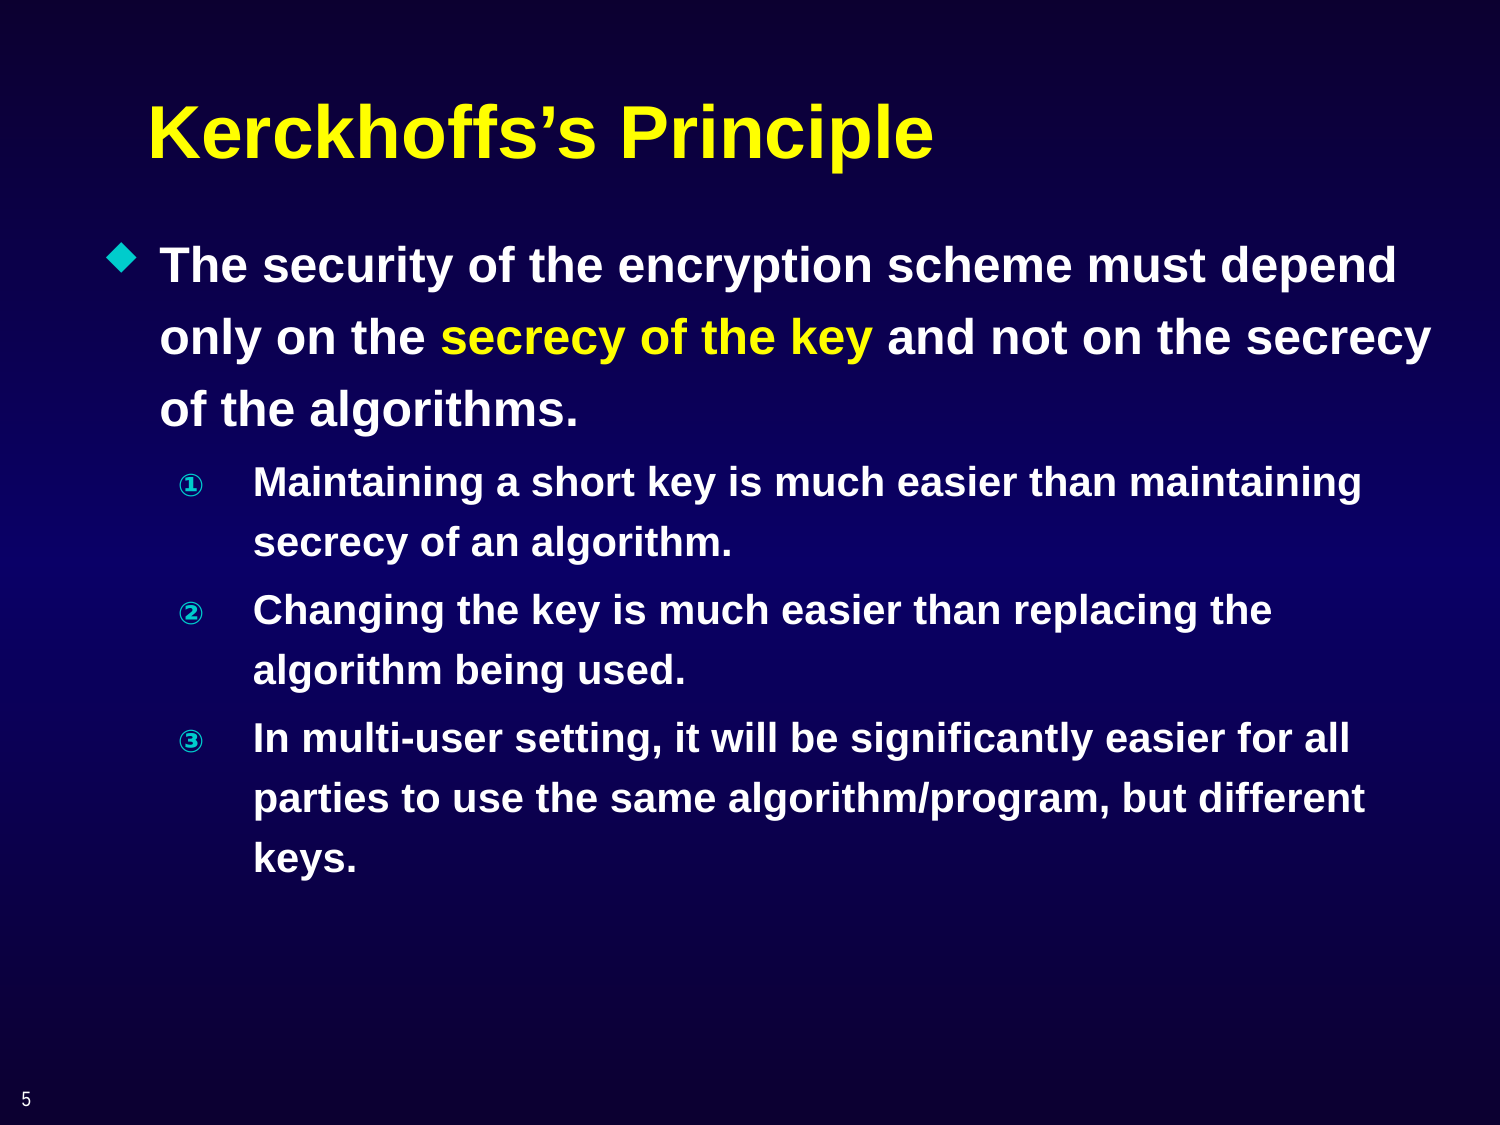

# Kerckhoffs’s Principle
The security of the encryption scheme must depend only on the secrecy of the key and not on the secrecy of the algorithms.
Maintaining a short key is much easier than maintaining secrecy of an algorithm.
Changing the key is much easier than replacing the algorithm being used.
In multi-user setting, it will be significantly easier for all parties to use the same algorithm/program, but different keys.
5